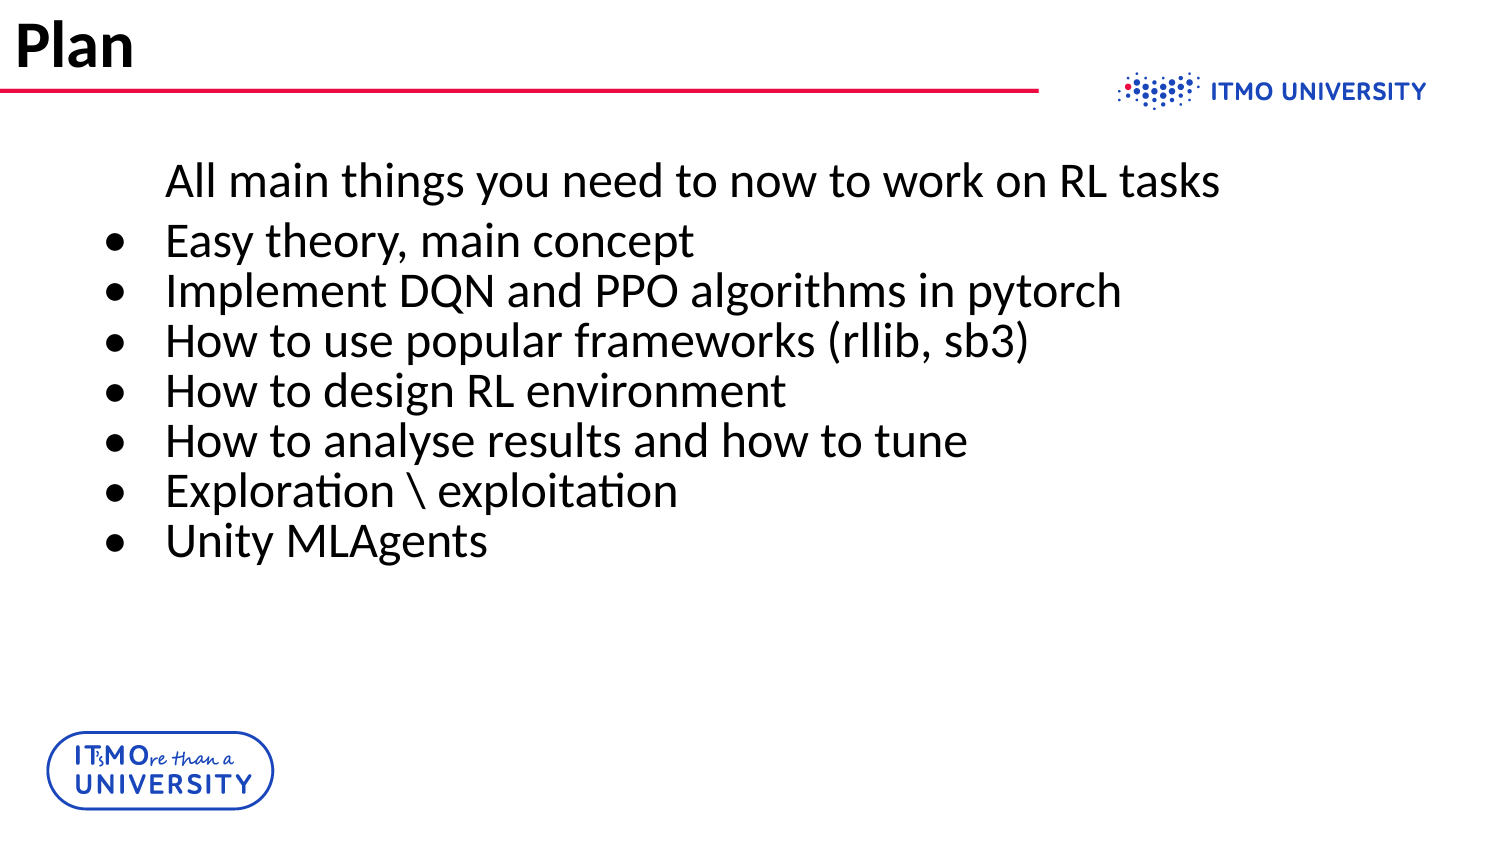

# Plan
All main things you need to now to work on RL tasks
Easy theory, main concept
Implement DQN and PPO algorithms in pytorch
How to use popular frameworks (rllib, sb3)
How to design RL environment
How to analyse results and how to tune
Exploration \ exploitation
Unity MLAgents